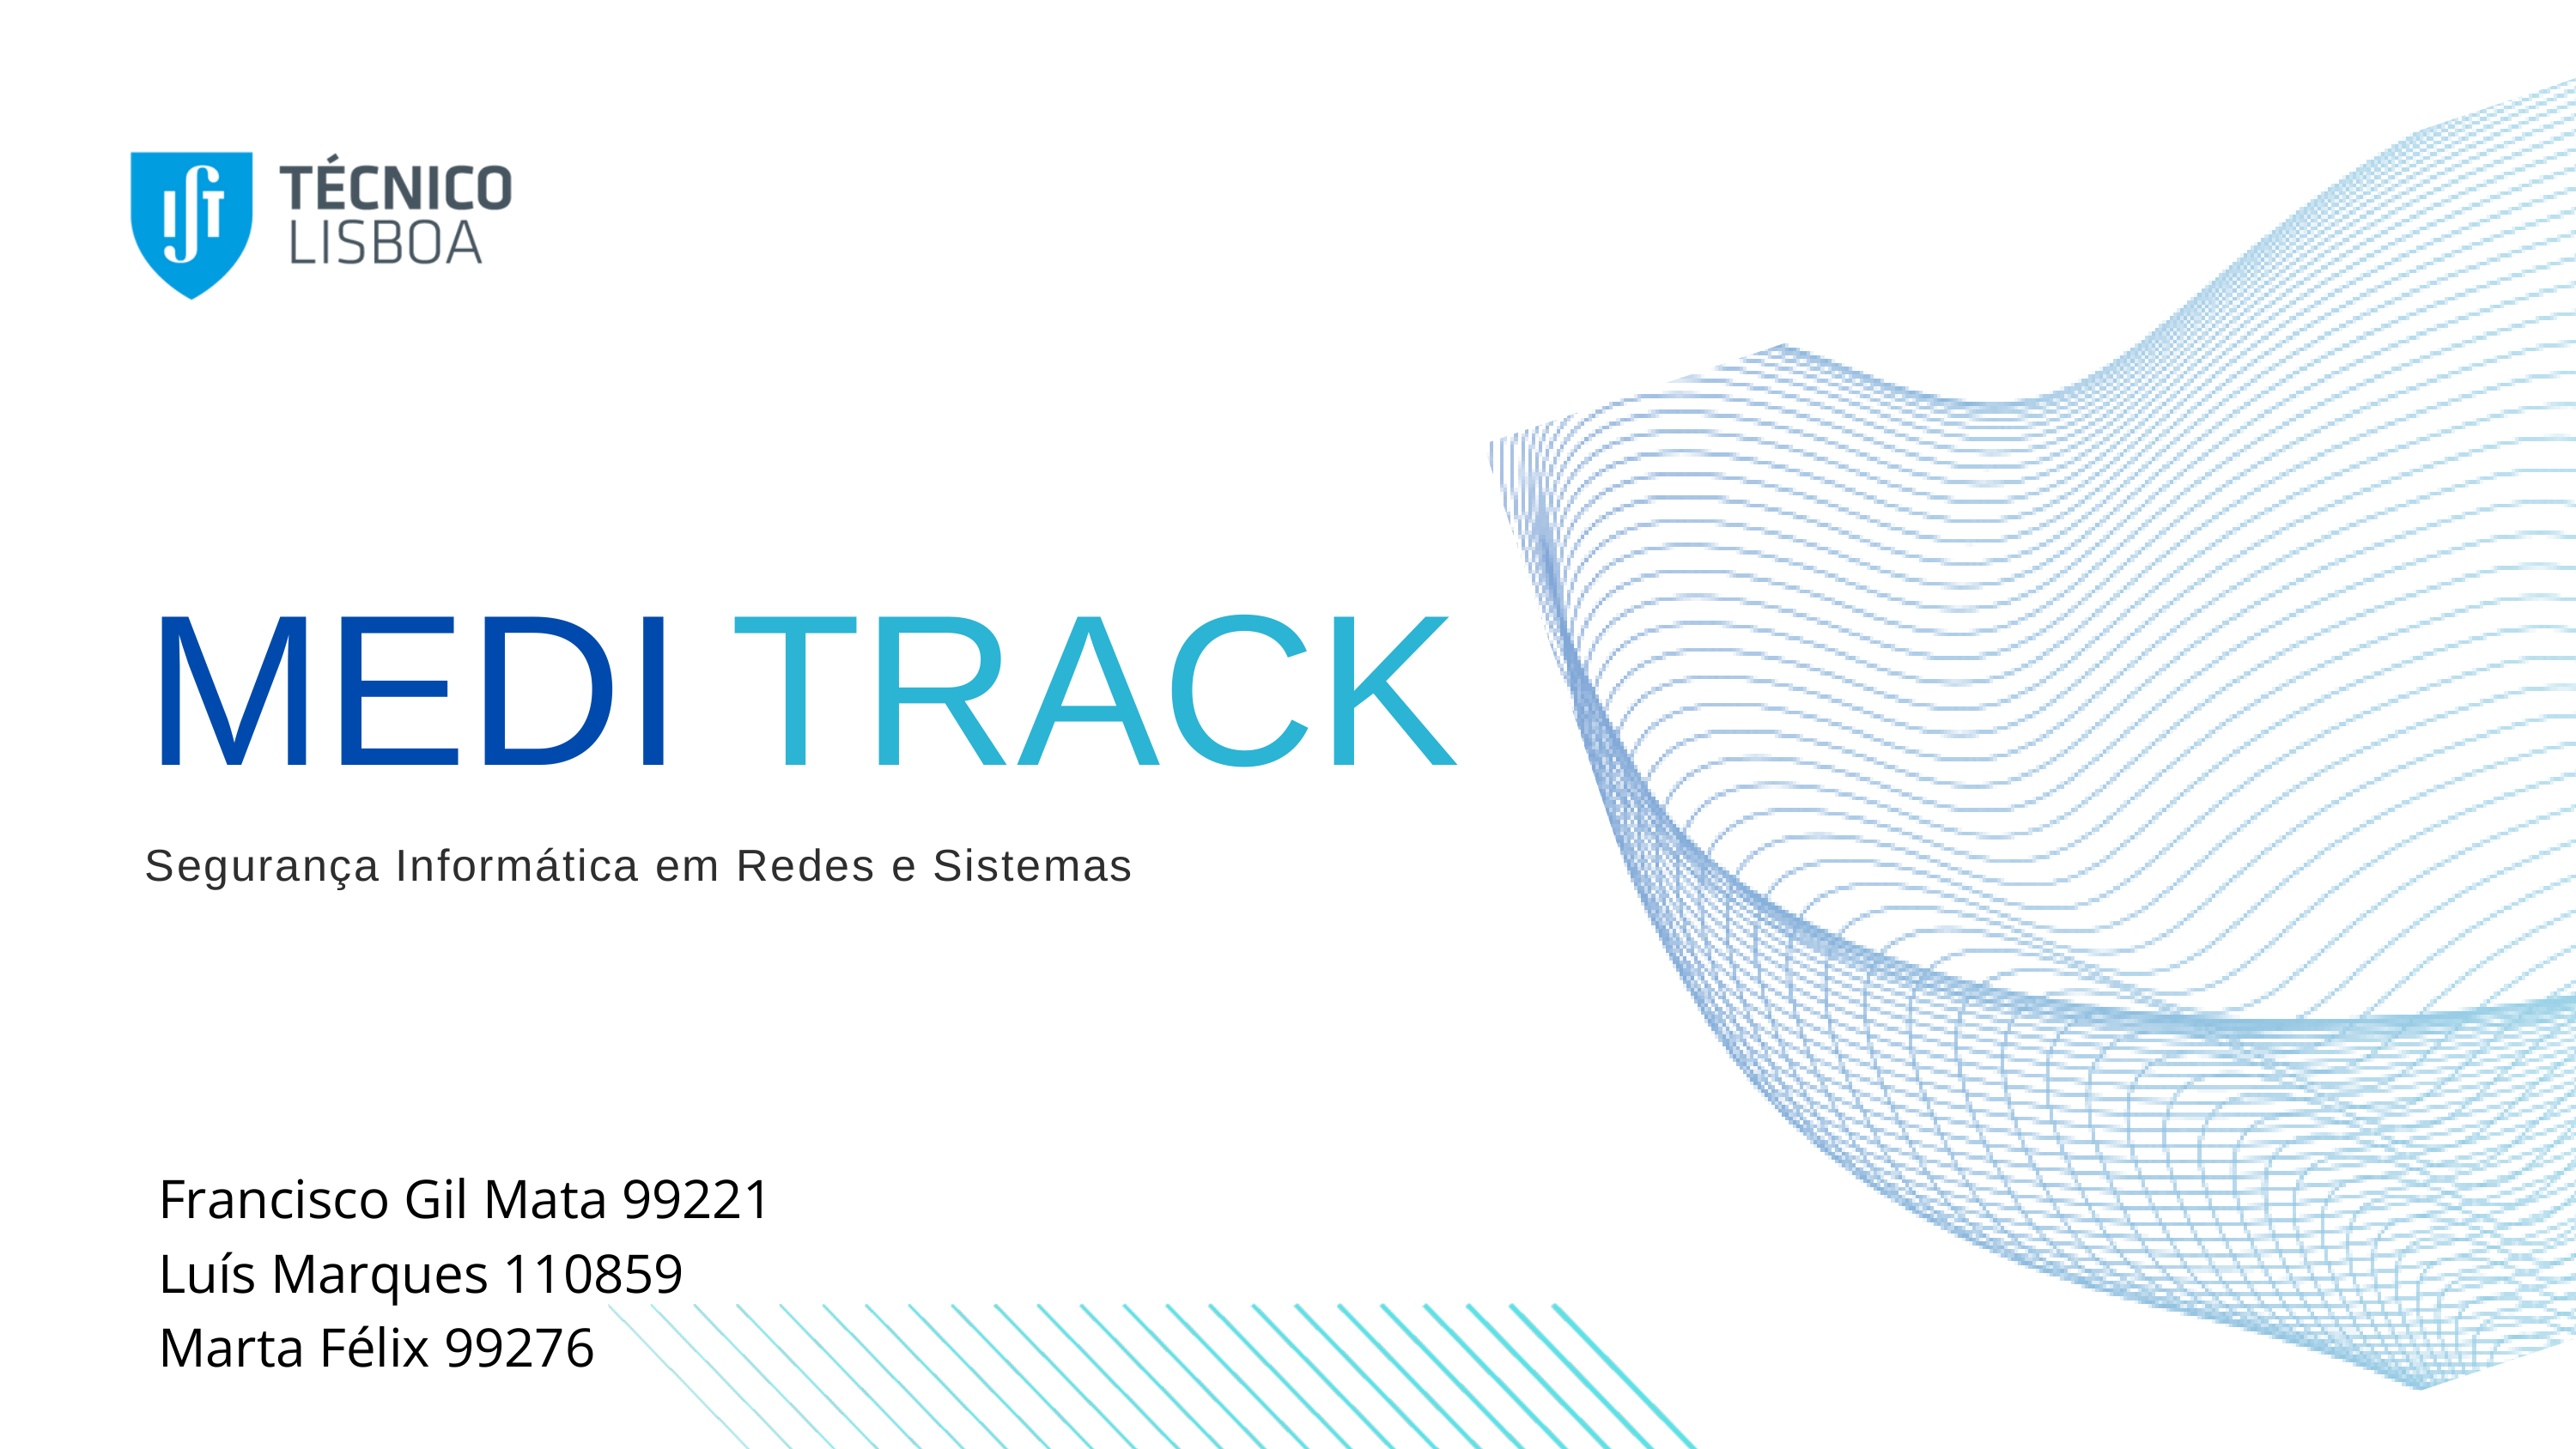

MEDI
TRACK
Segurança Informática em Redes e Sistemas
Francisco Gil Mata 99221
Luís Marques 110859
Marta Félix 99276